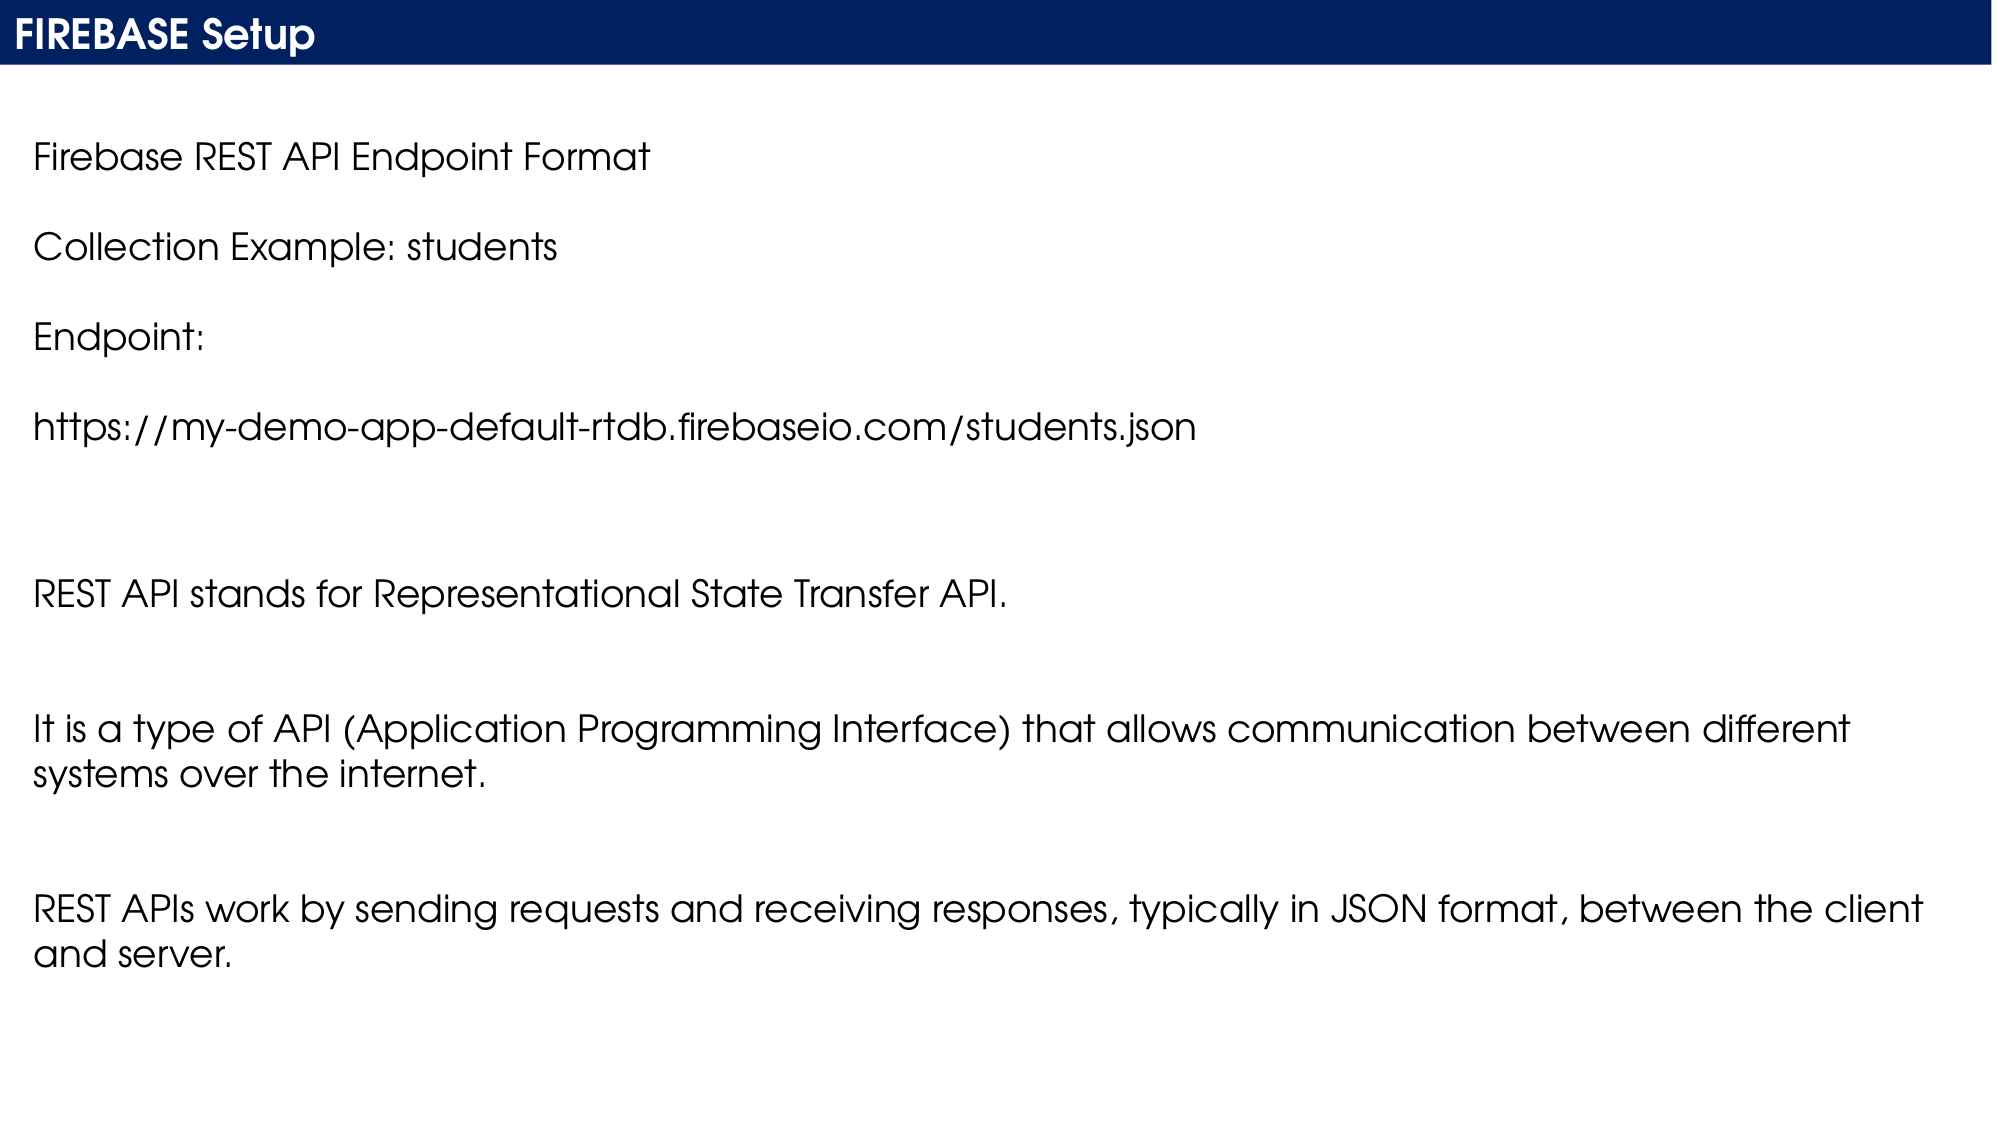

FIREBASE Setup
Firebase REST API Endpoint Format

Collection Example: students

Endpoint:

https://my-demo-app-default-rtdb.firebaseio.com/students.json

REST API stands for Representational State Transfer API.

It is a type of API (Application Programming Interface) that allows communication between different systems over the internet.

REST APIs work by sending requests and receiving responses, typically in JSON format, between the client and server.